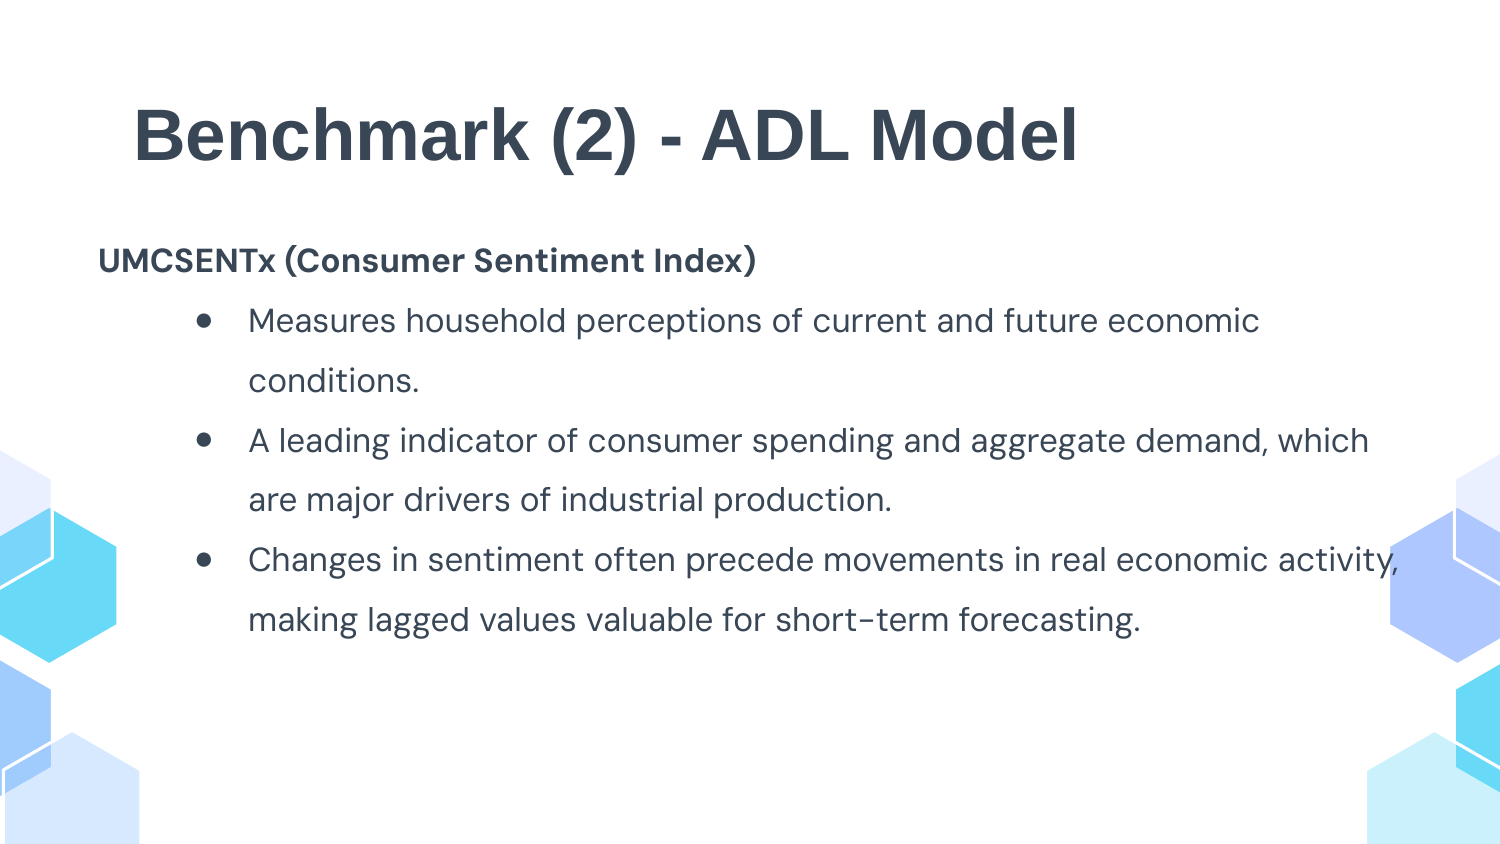

# Benchmark (2) - ADL Model
UMCSENTx (Consumer Sentiment Index)
Measures household perceptions of current and future economic conditions.
A leading indicator of consumer spending and aggregate demand, which are major drivers of industrial production.
Changes in sentiment often precede movements in real economic activity, making lagged values valuable for short-term forecasting.